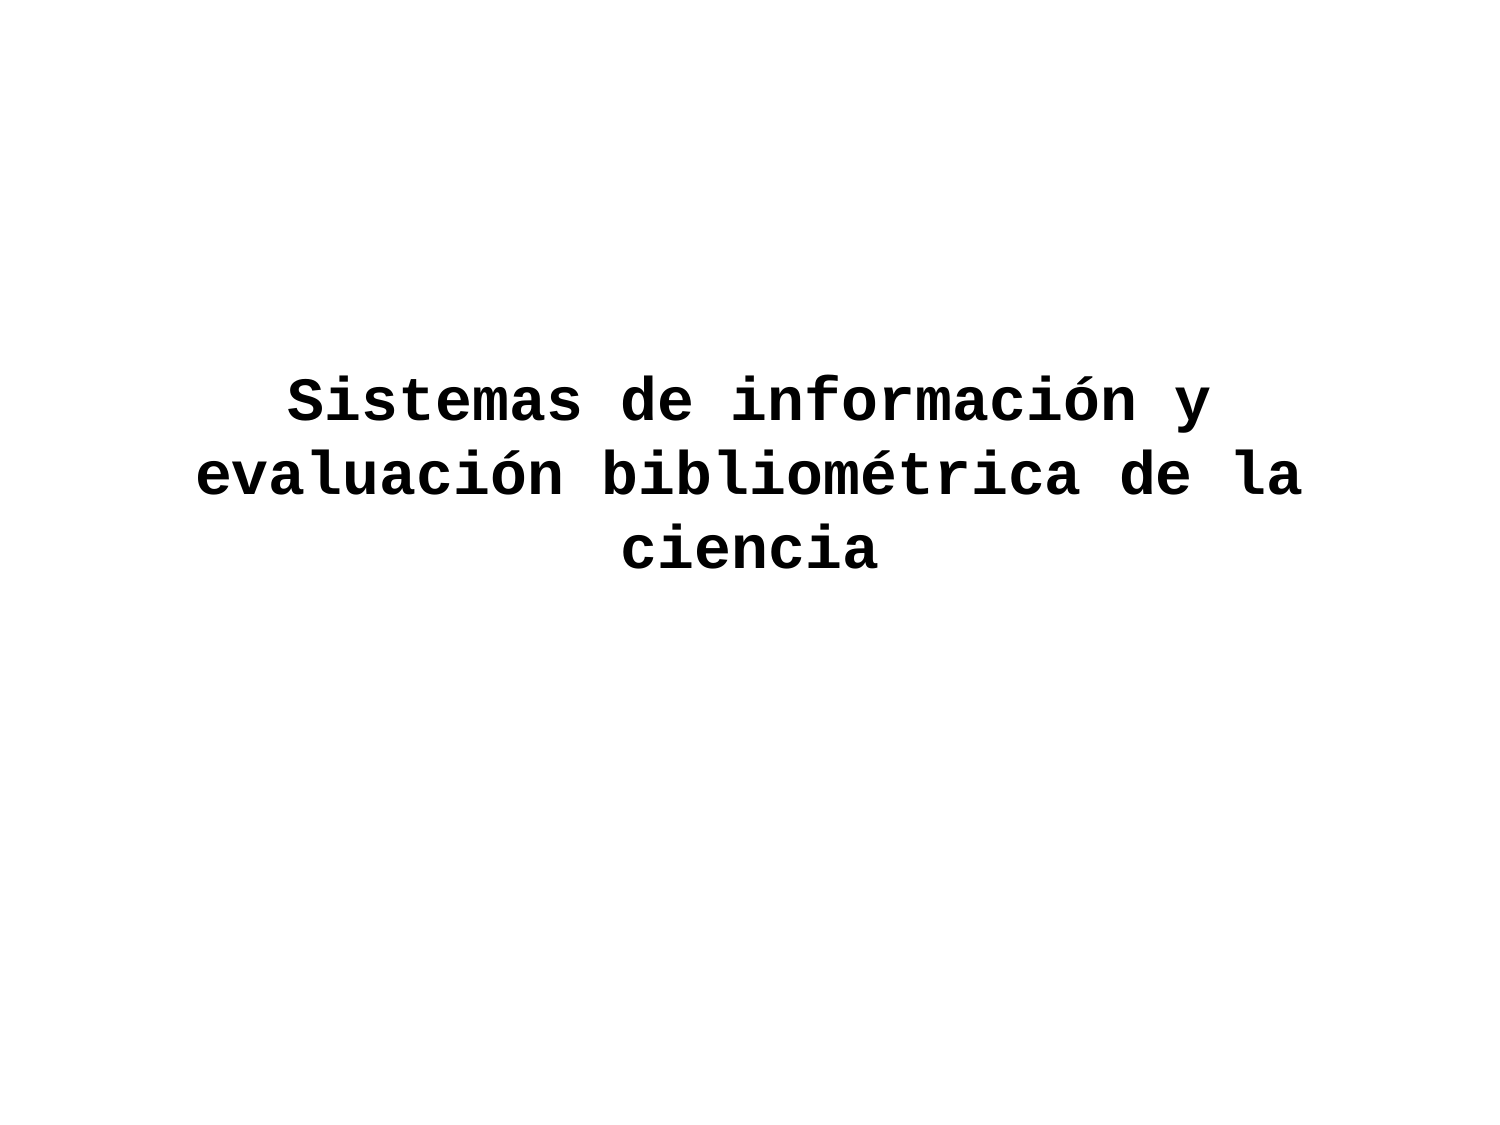

# Sistemas de información y evaluación bibliométrica de la ciencia